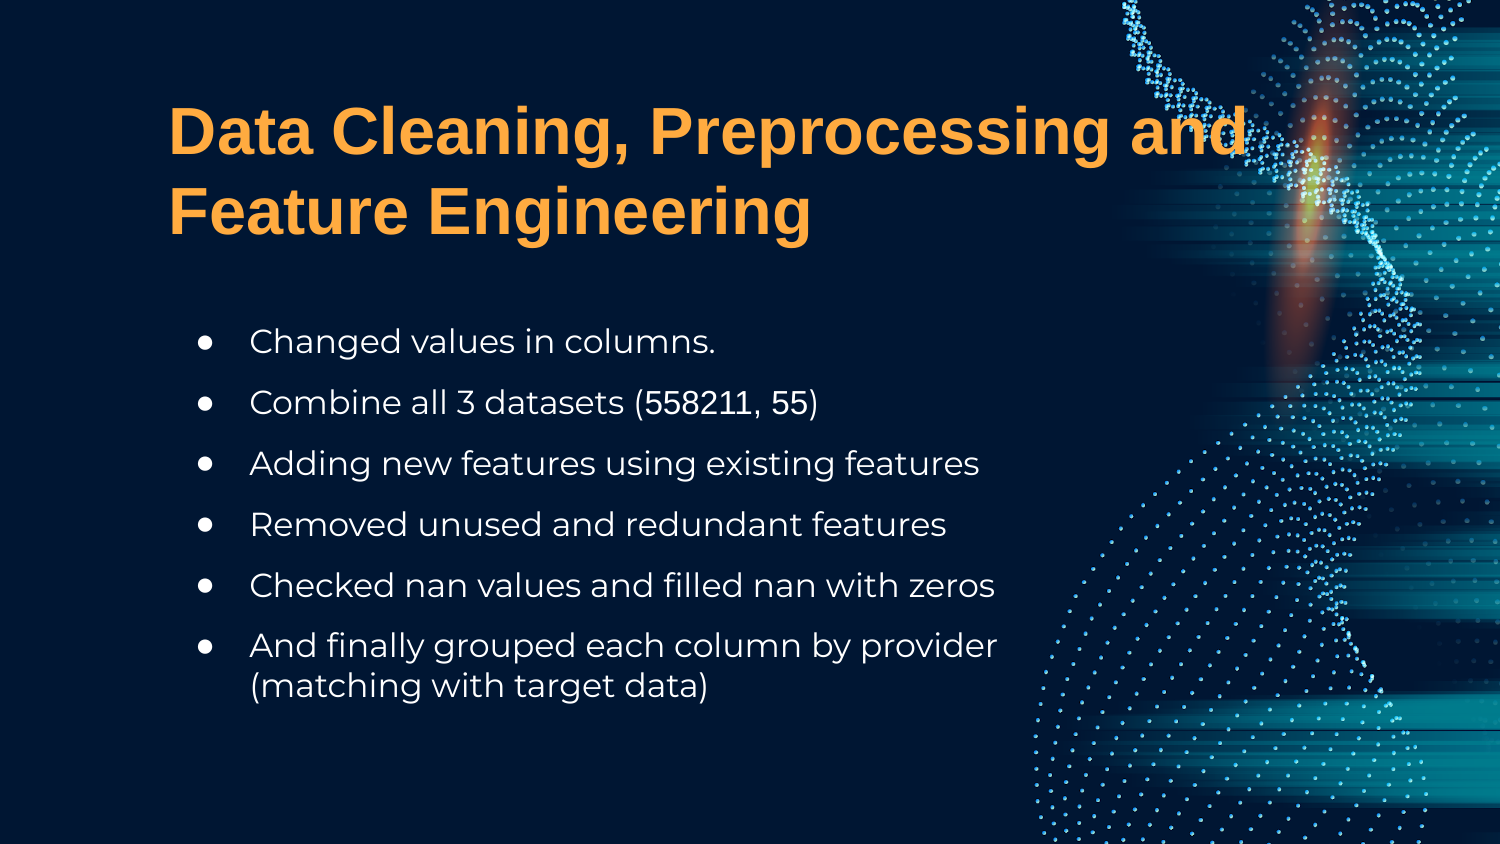

# Data Cleaning, Preprocessing and Feature Engineering

Changed values in columns.
Combine all 3 datasets (558211, 55)
Adding new features using existing features
Removed unused and redundant features
Checked nan values and filled nan with zeros
And finally grouped each column by provider (matching with target data)